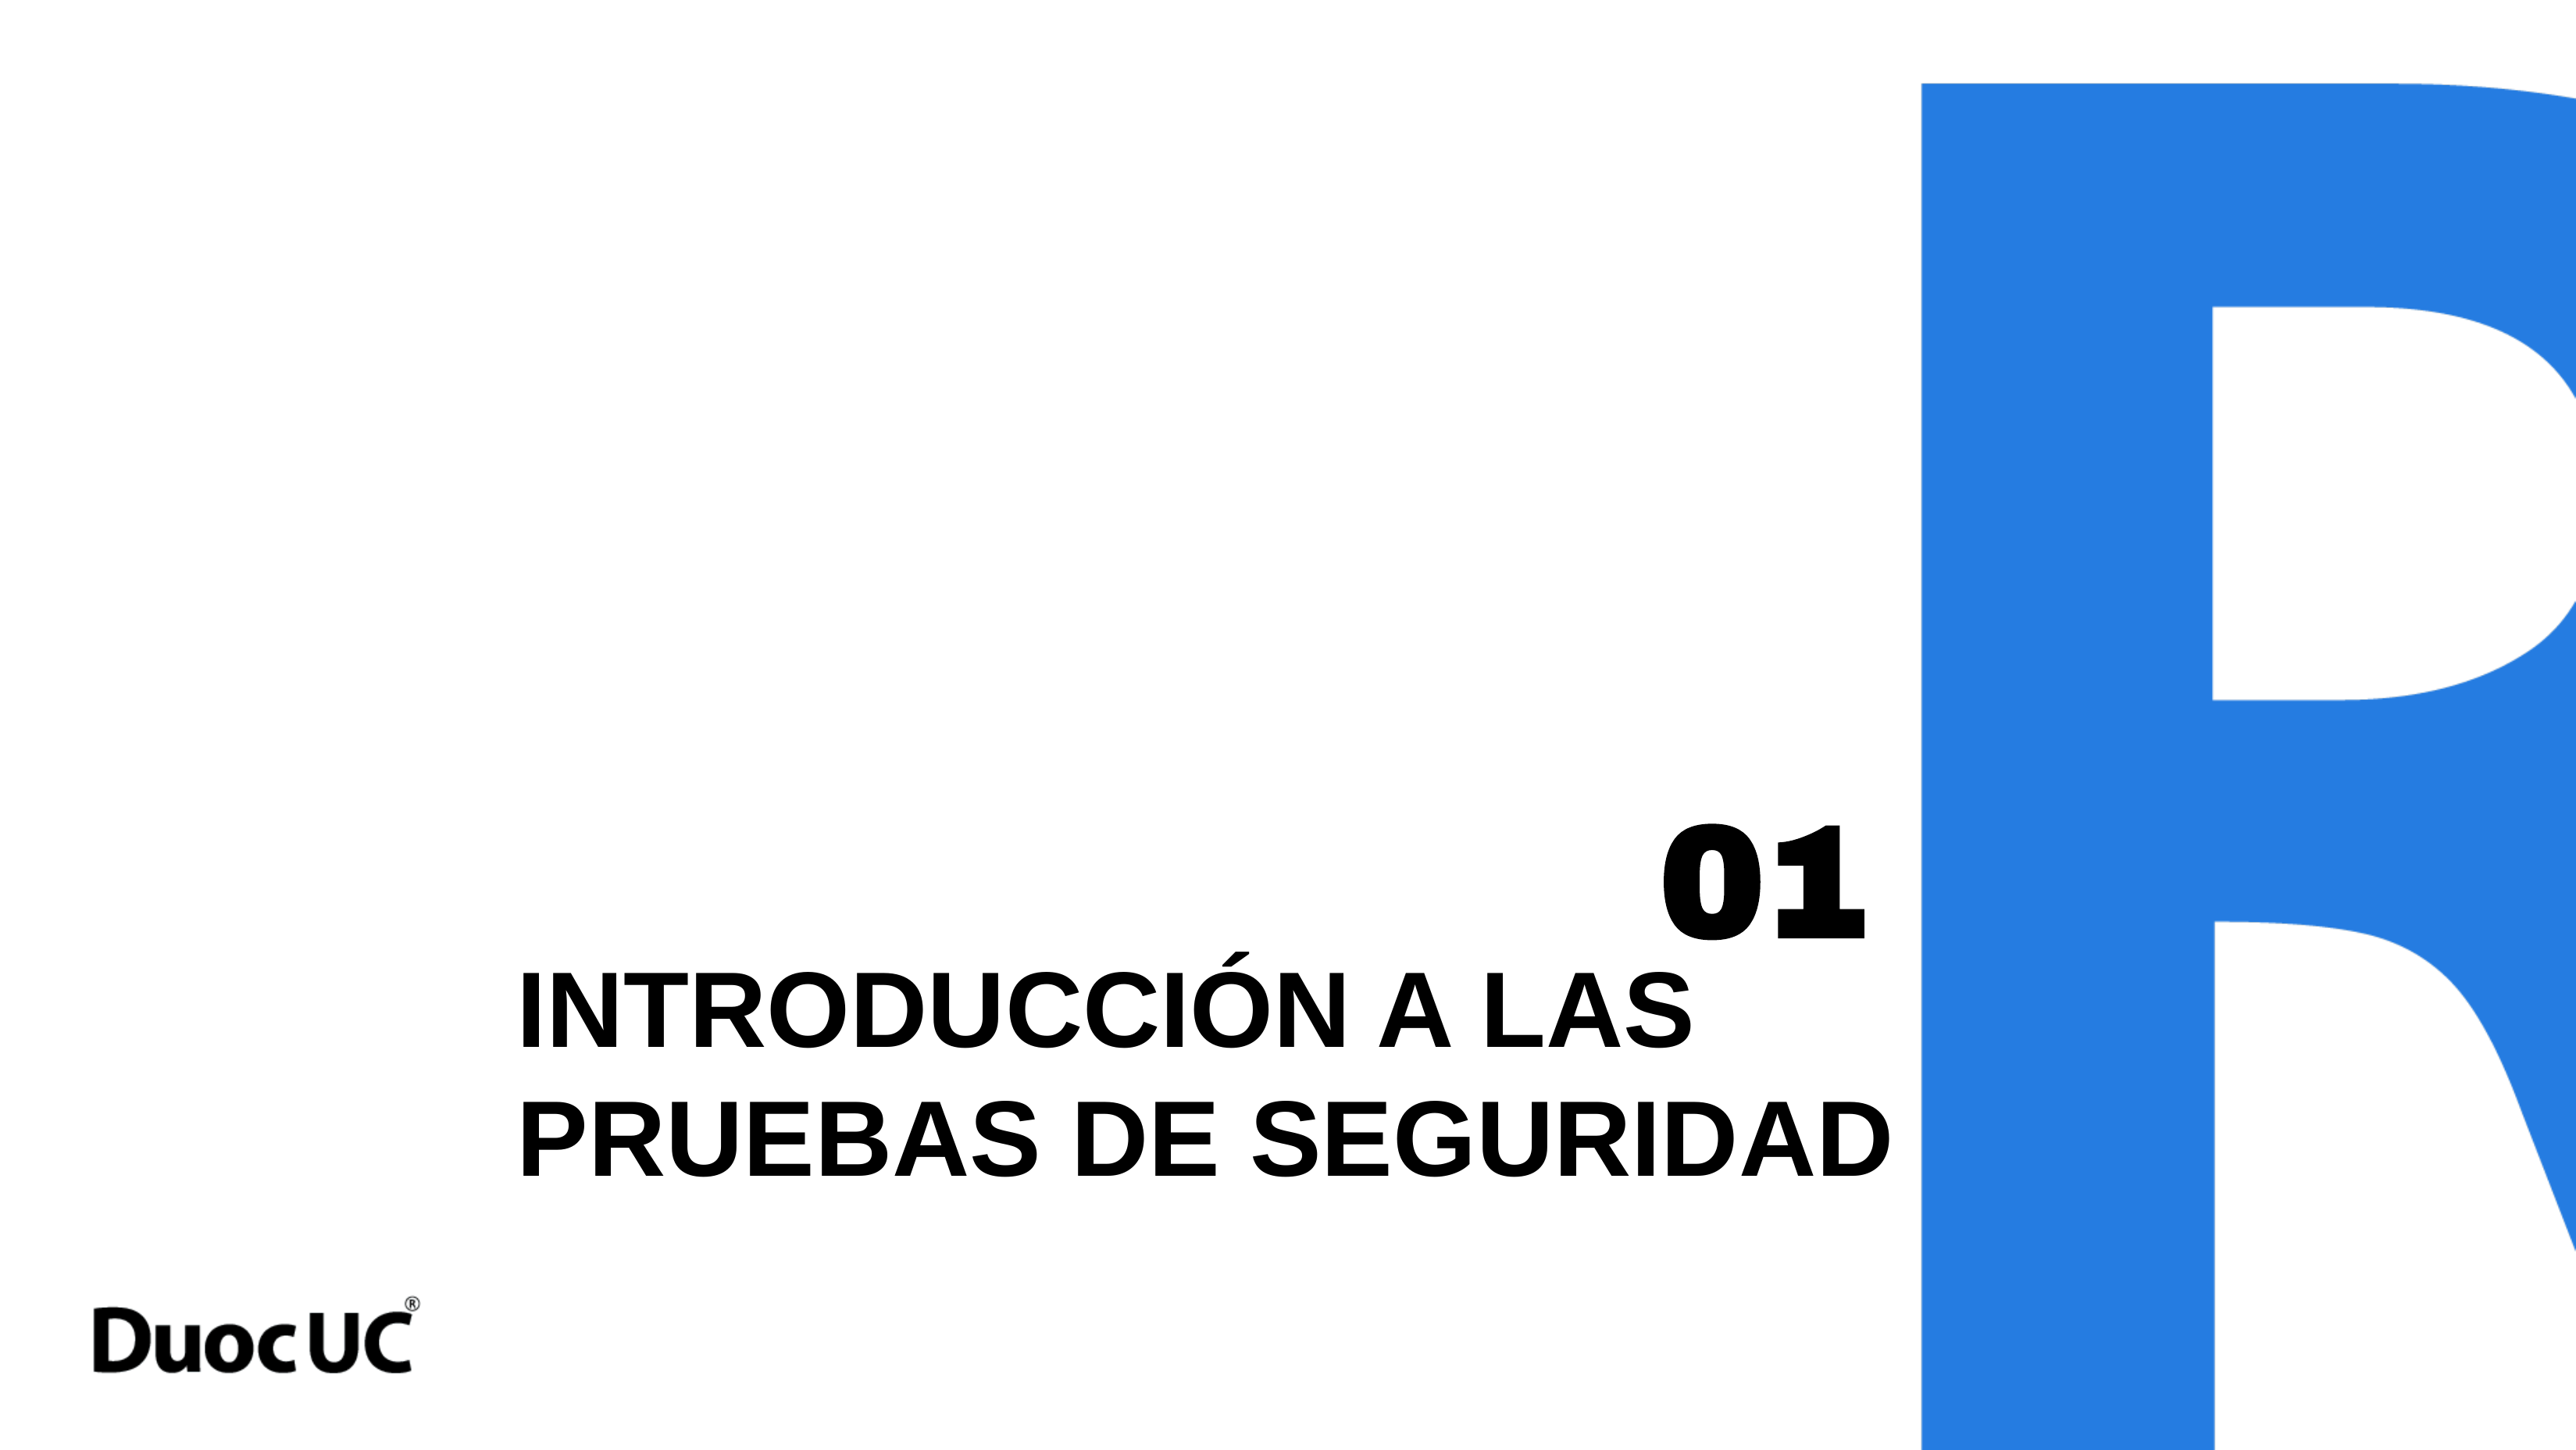

01
# INTRODUCCIÓN A LAS PRUEBAS DE SEGURIDAD